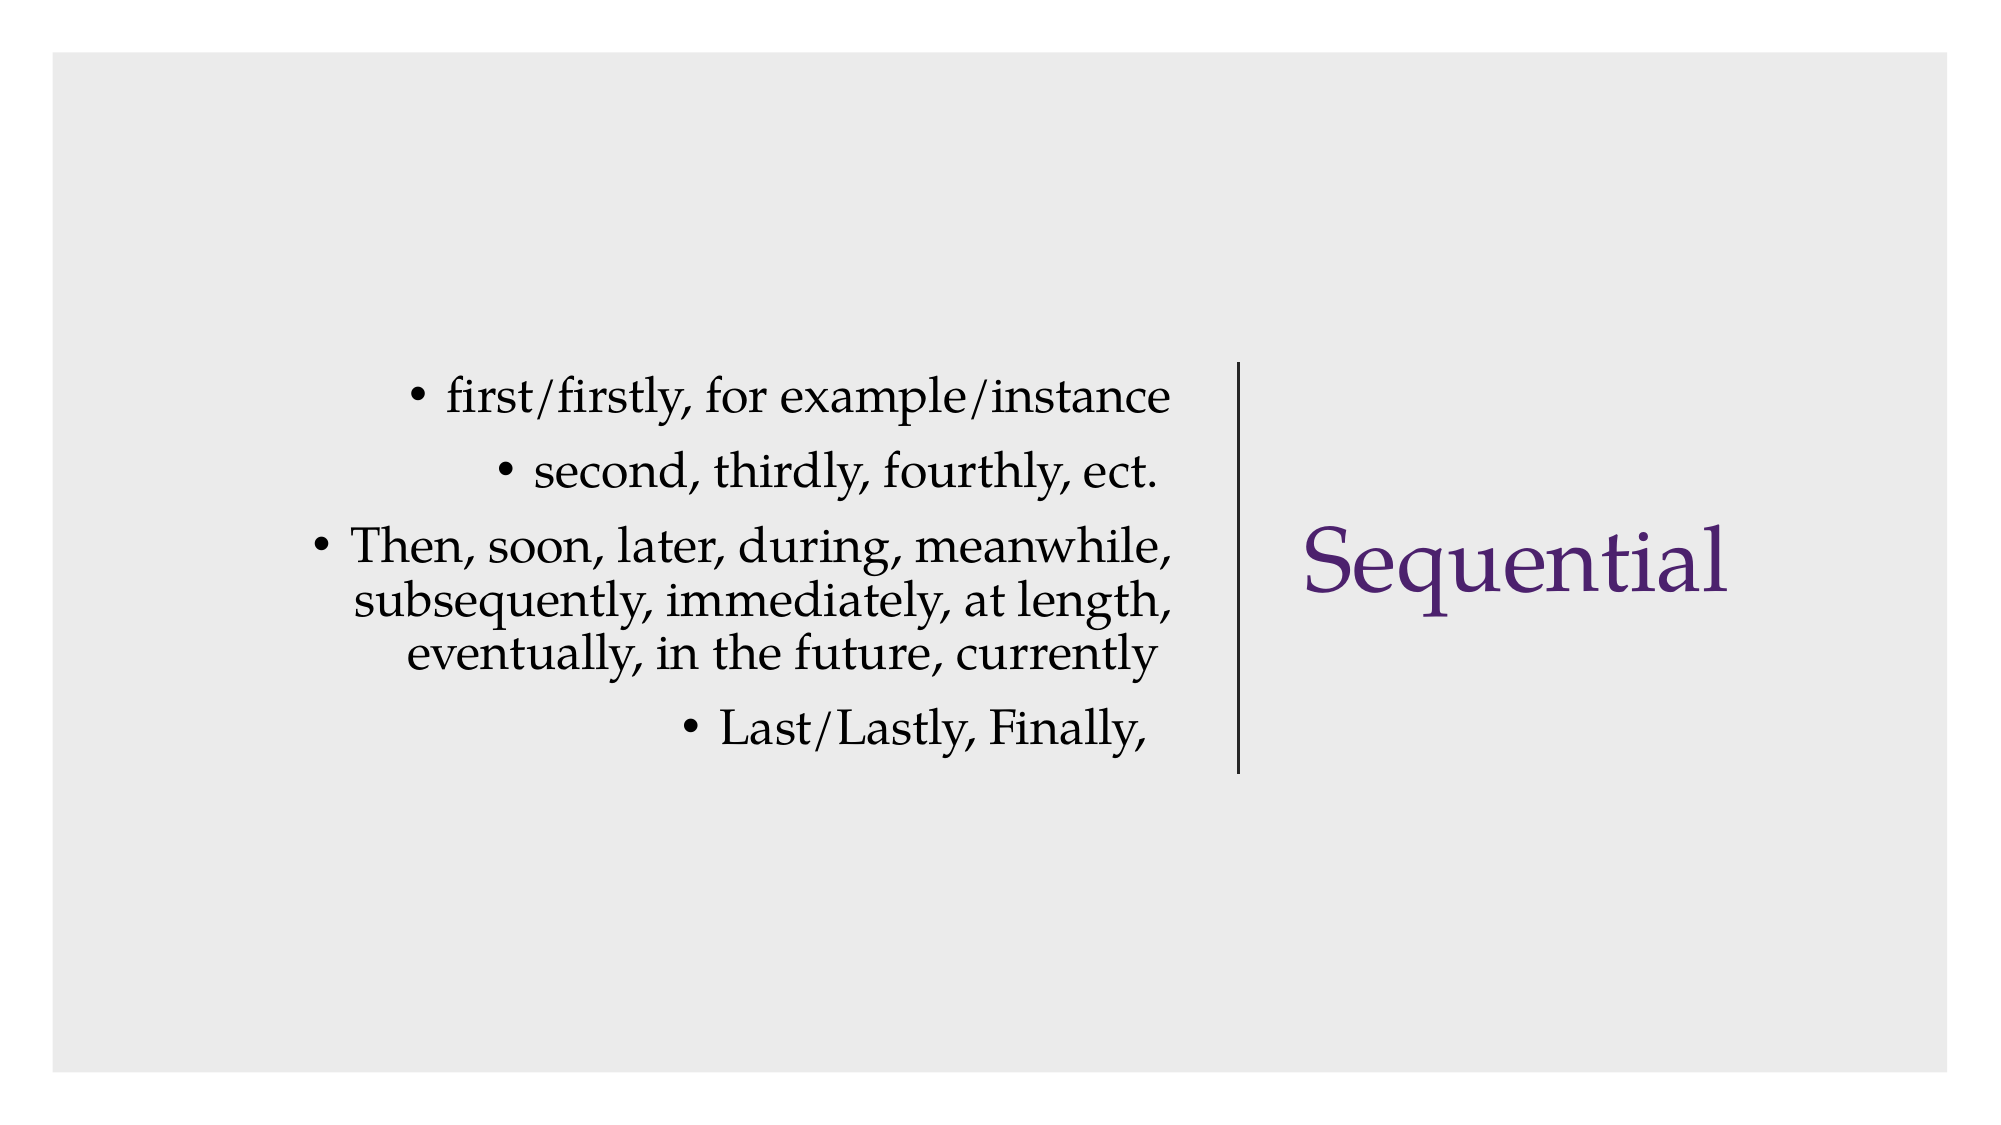

# Sequential
first/firstly, for example/instance
second, thirdly, fourthly, ect.
Then, soon, later, during, meanwhile, subsequently, immediately, at length, eventually, in the future, currently
Last/Lastly, Finally,